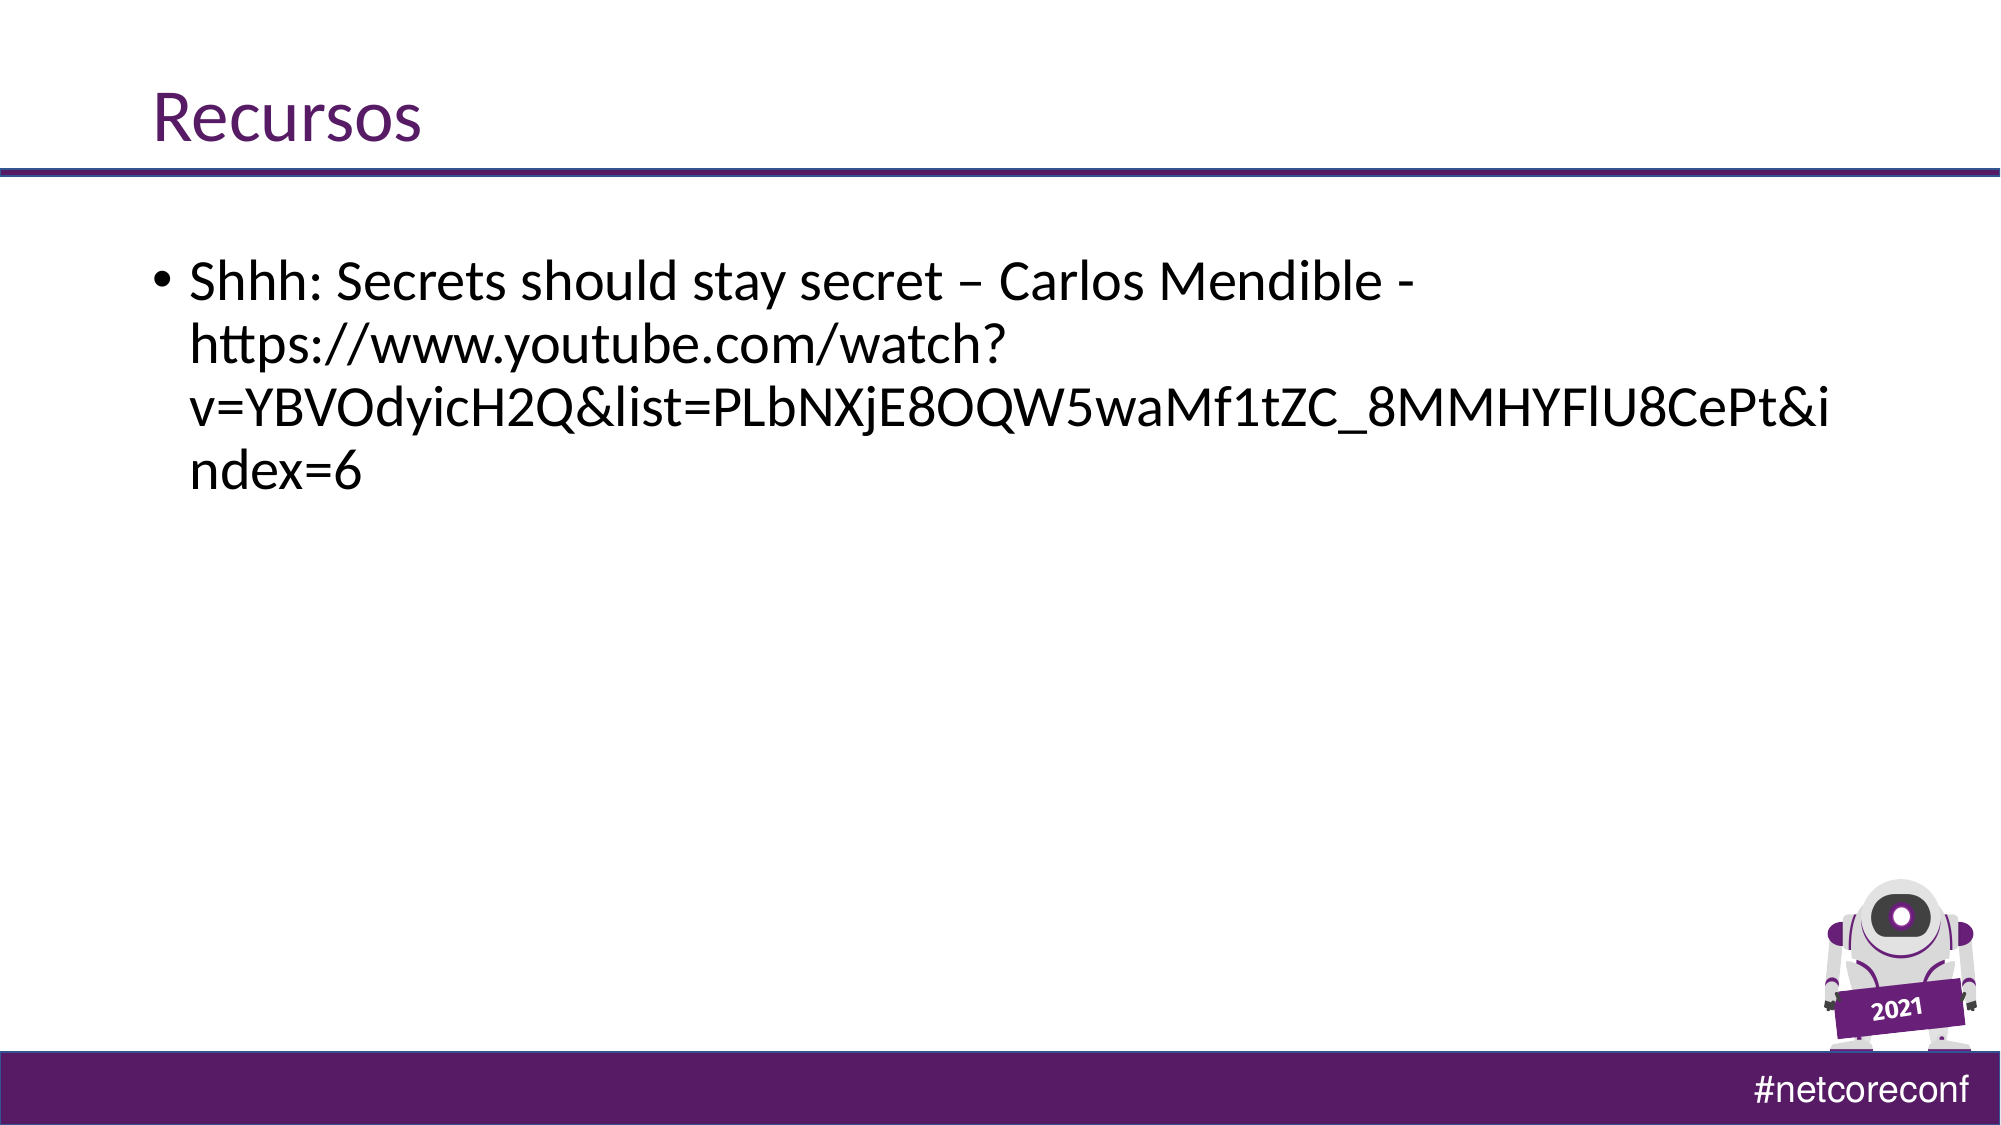

# Recursos
Shhh: Secrets should stay secret – Carlos Mendible - https://www.youtube.com/watch?v=YBVOdyicH2Q&list=PLbNXjE8OQW5waMf1tZC_8MMHYFlU8CePt&index=6